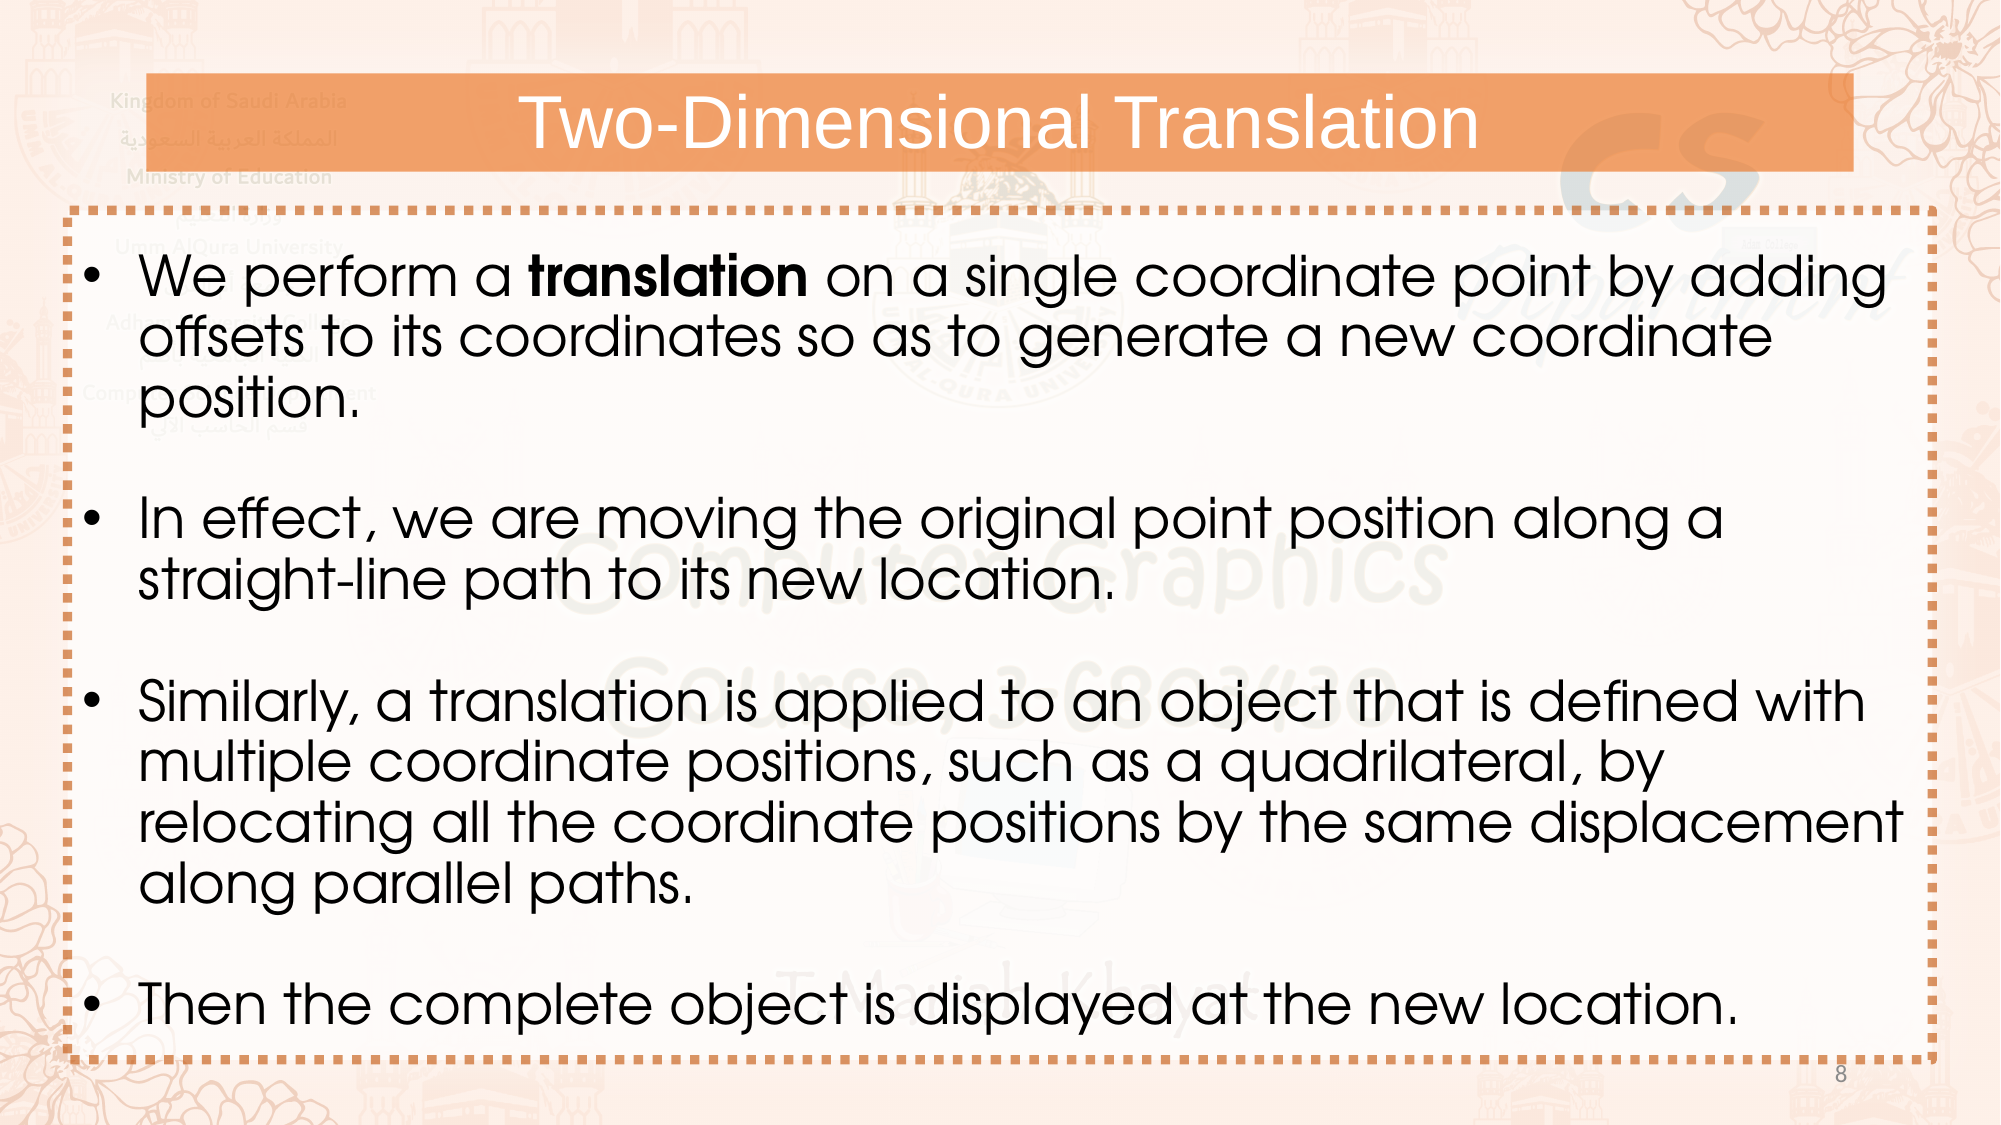

Two-Dimensional Translation
We perform a translation on a single coordinate point by adding offsets to its coordinates so as to generate a new coordinate position.

In effect, we are moving the original point position along a straight-line path to its new location.

Similarly, a translation is applied to an object that is defined with multiple coordinate positions, such as a quadrilateral, by relocating all the coordinate positions by the same displacement along parallel paths.

Then the complete object is displayed at the new location.

8